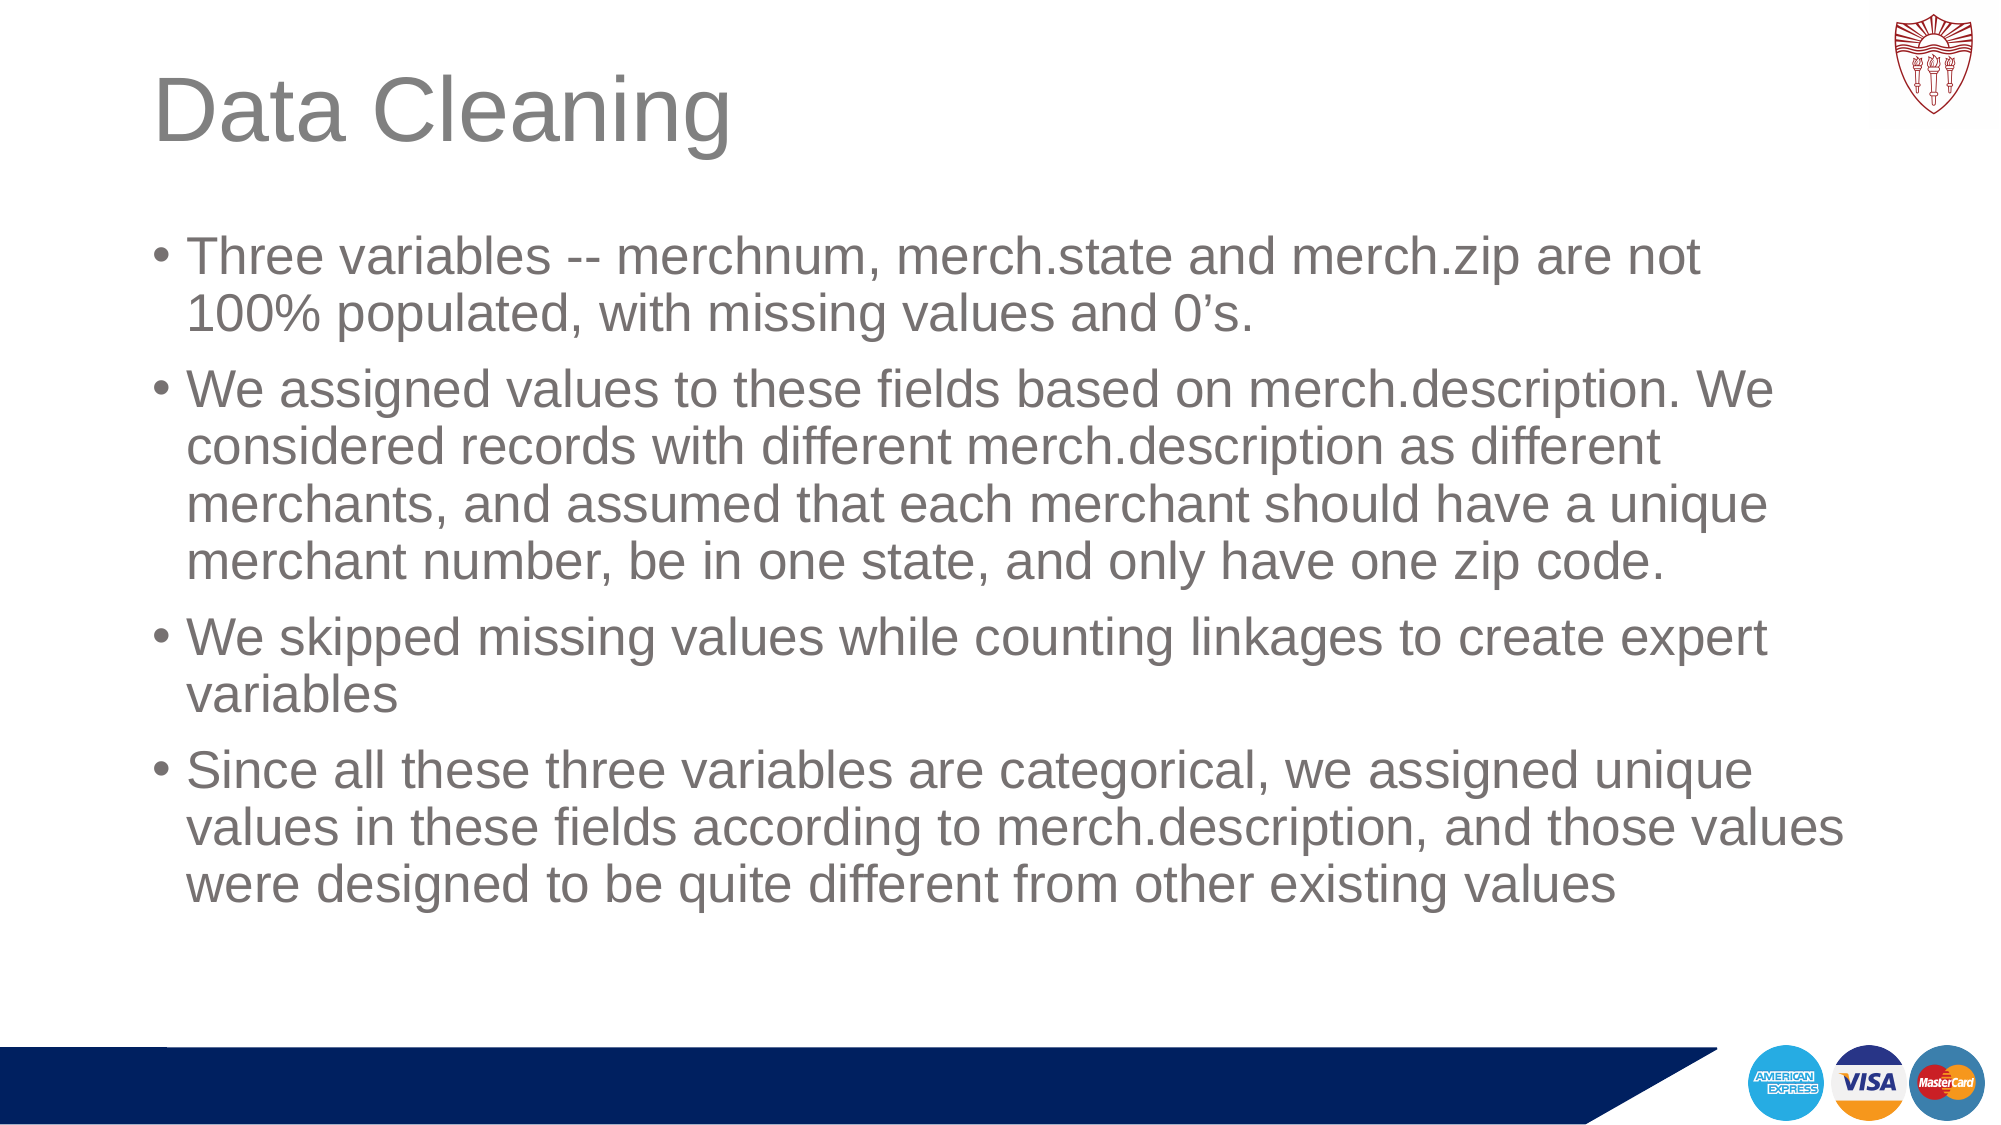

# Data Cleaning
Three variables -- merchnum, merch.state and merch.zip are not 100% populated, with missing values and 0’s.
We assigned values to these fields based on merch.description. We considered records with different merch.description as different merchants, and assumed that each merchant should have a unique merchant number, be in one state, and only have one zip code.
We skipped missing values while counting linkages to create expert variables
Since all these three variables are categorical, we assigned unique values in these fields according to merch.description, and those values were designed to be quite different from other existing values